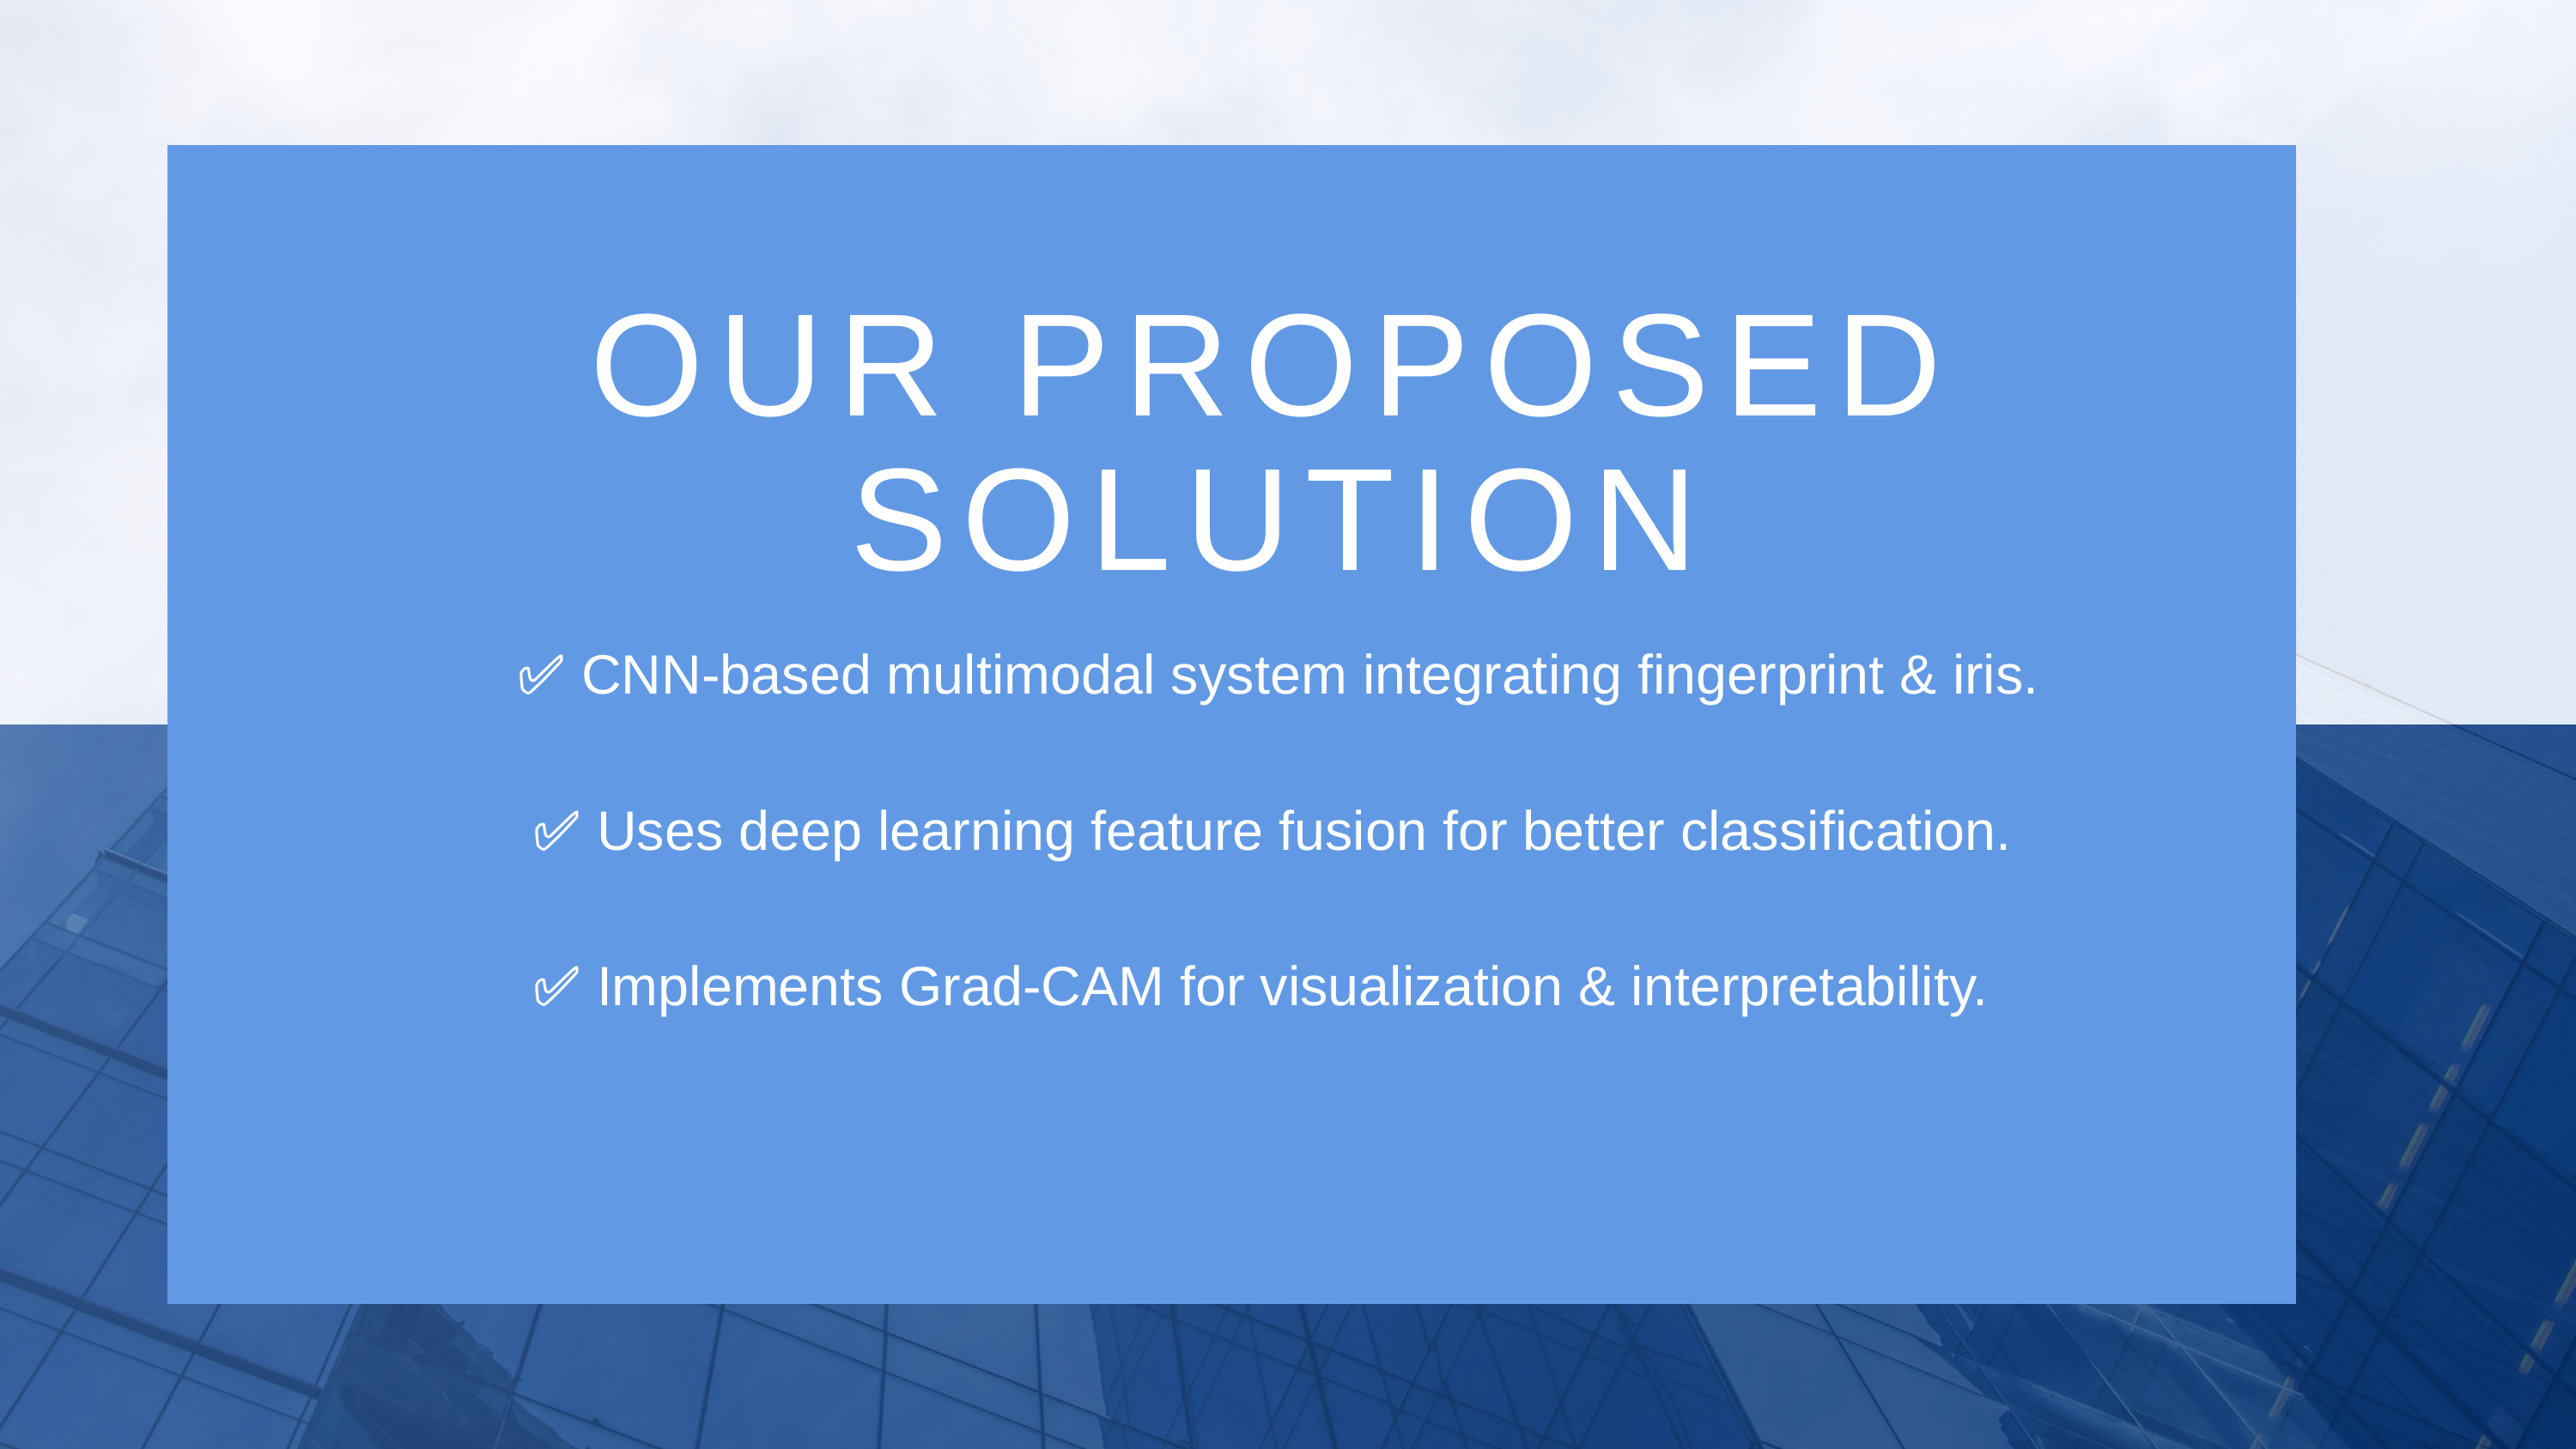

OUR PROPOSED SOLUTION
✅ CNN-based multimodal system integrating fingerprint & iris.

 ✅ Uses deep learning feature fusion for better classification.

 ✅ Implements Grad-CAM for visualization & interpretability.